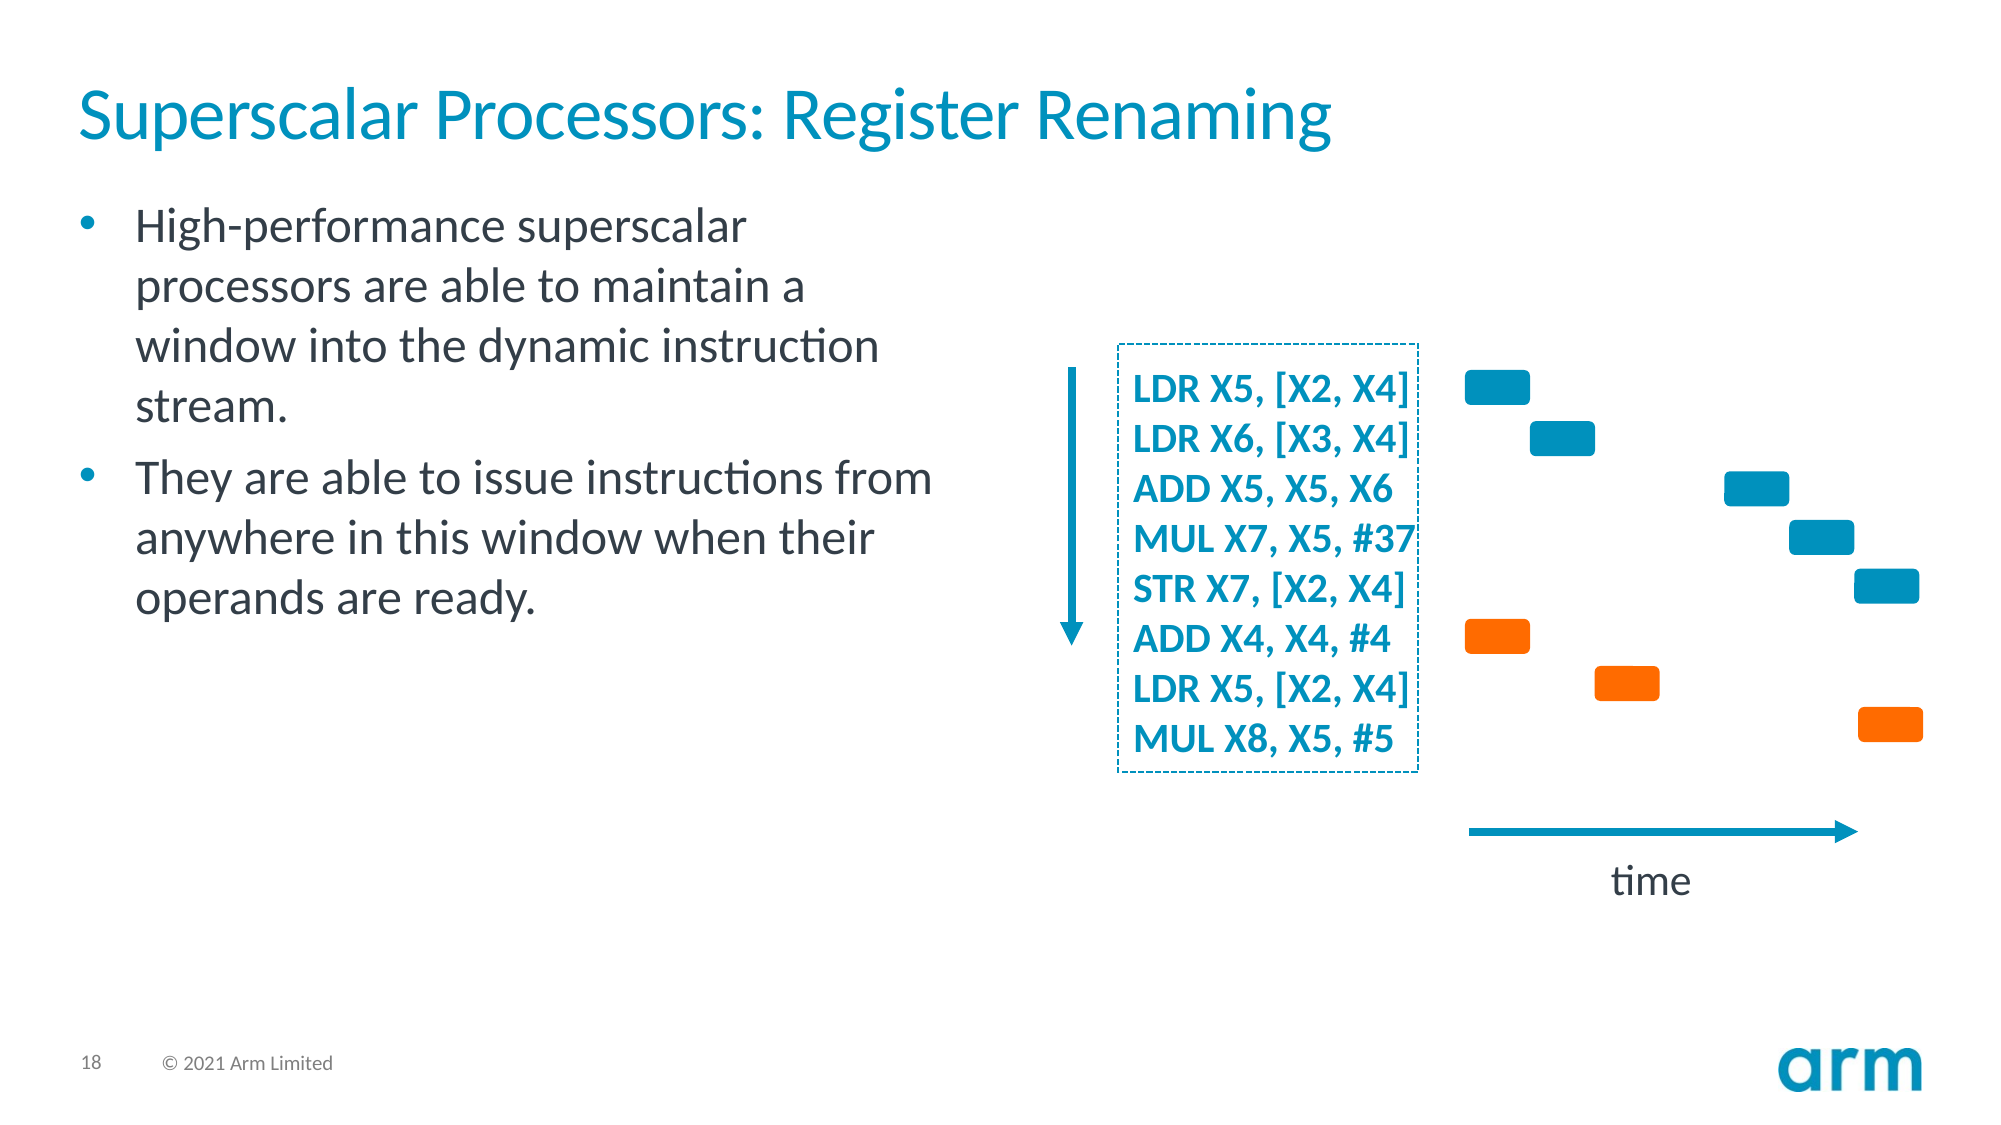

# Superscalar Processors: Register Renaming
High-performance superscalar processors are able to maintain a window into the dynamic instruction stream.
They are able to issue instructions from anywhere in this window when their operands are ready.

LDR X5, [X2, X4]
LDR X6, [X3, X4]
ADD X5, X5, X6
MUL X7, X5, #37
STR X7, [X2, X4]
ADD X4, X4, #4
LDR X5, [X2, X4]
MUL X8, X5, #5

time